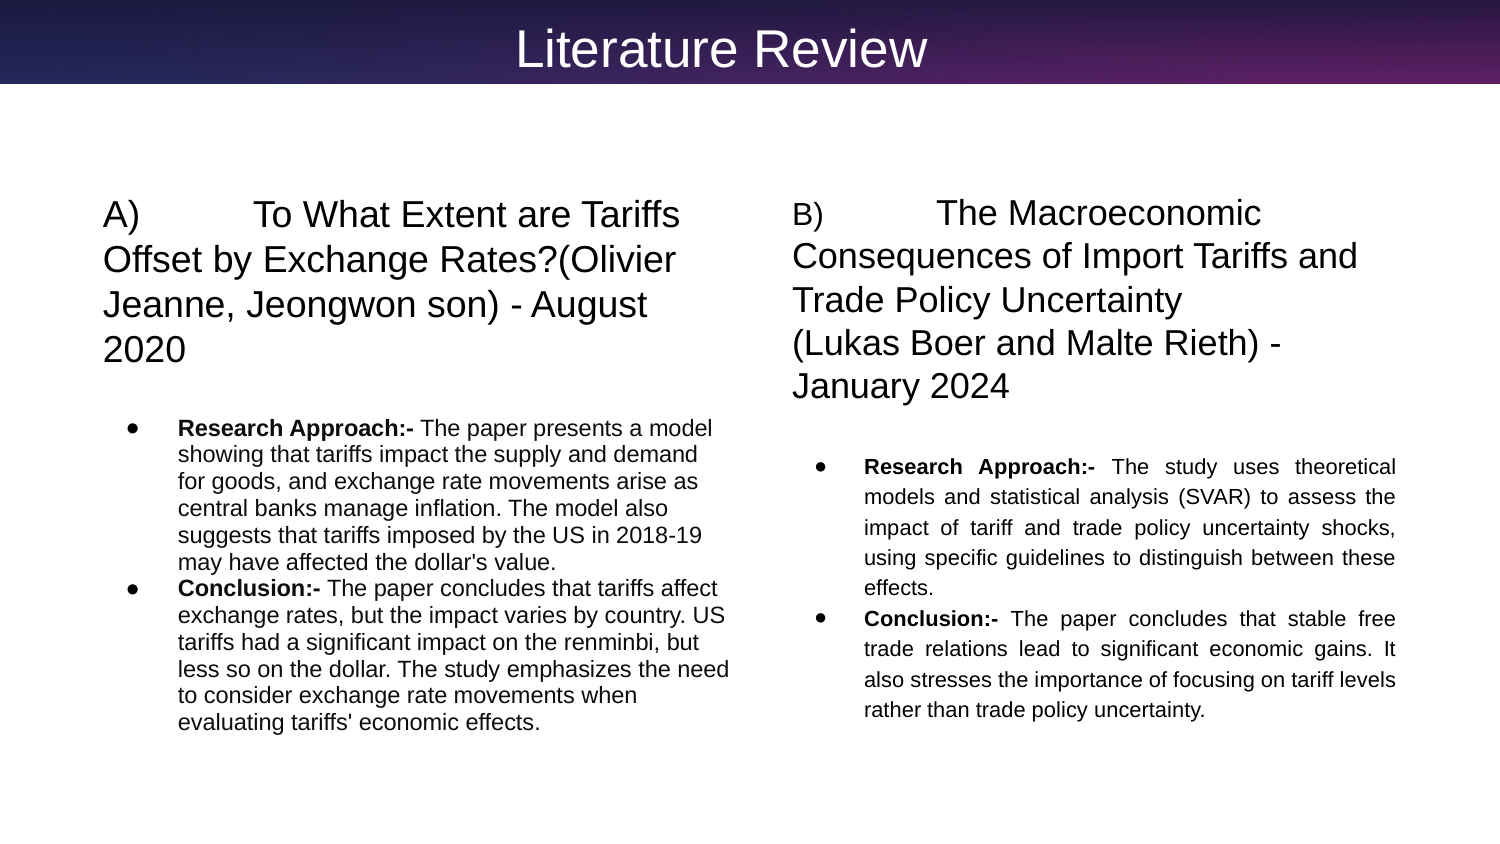

# Literature Review

A)	To What Extent are Tariffs Offset by Exchange Rates?(Olivier Jeanne, Jeongwon son) - August 2020

Research Approach:- The paper presents a model showing that tariffs impact the supply and demand for goods, and exchange rate movements arise as central banks manage inflation. The model also suggests that tariffs imposed by the US in 2018-19 may have affected the dollar's value.
Conclusion:- The paper concludes that tariffs affect exchange rates, but the impact varies by country. US tariffs had a significant impact on the renminbi, but less so on the dollar. The study emphasizes the need to consider exchange rate movements when evaluating tariffs' economic effects.
B)	The Macroeconomic Consequences of Import Tariffs and Trade Policy Uncertainty
(Lukas Boer and Malte Rieth) - January 2024

Research Approach:- The study uses theoretical models and statistical analysis (SVAR) to assess the impact of tariff and trade policy uncertainty shocks, using specific guidelines to distinguish between these effects.
Conclusion:- The paper concludes that stable free trade relations lead to significant economic gains. It also stresses the importance of focusing on tariff levels rather than trade policy uncertainty.